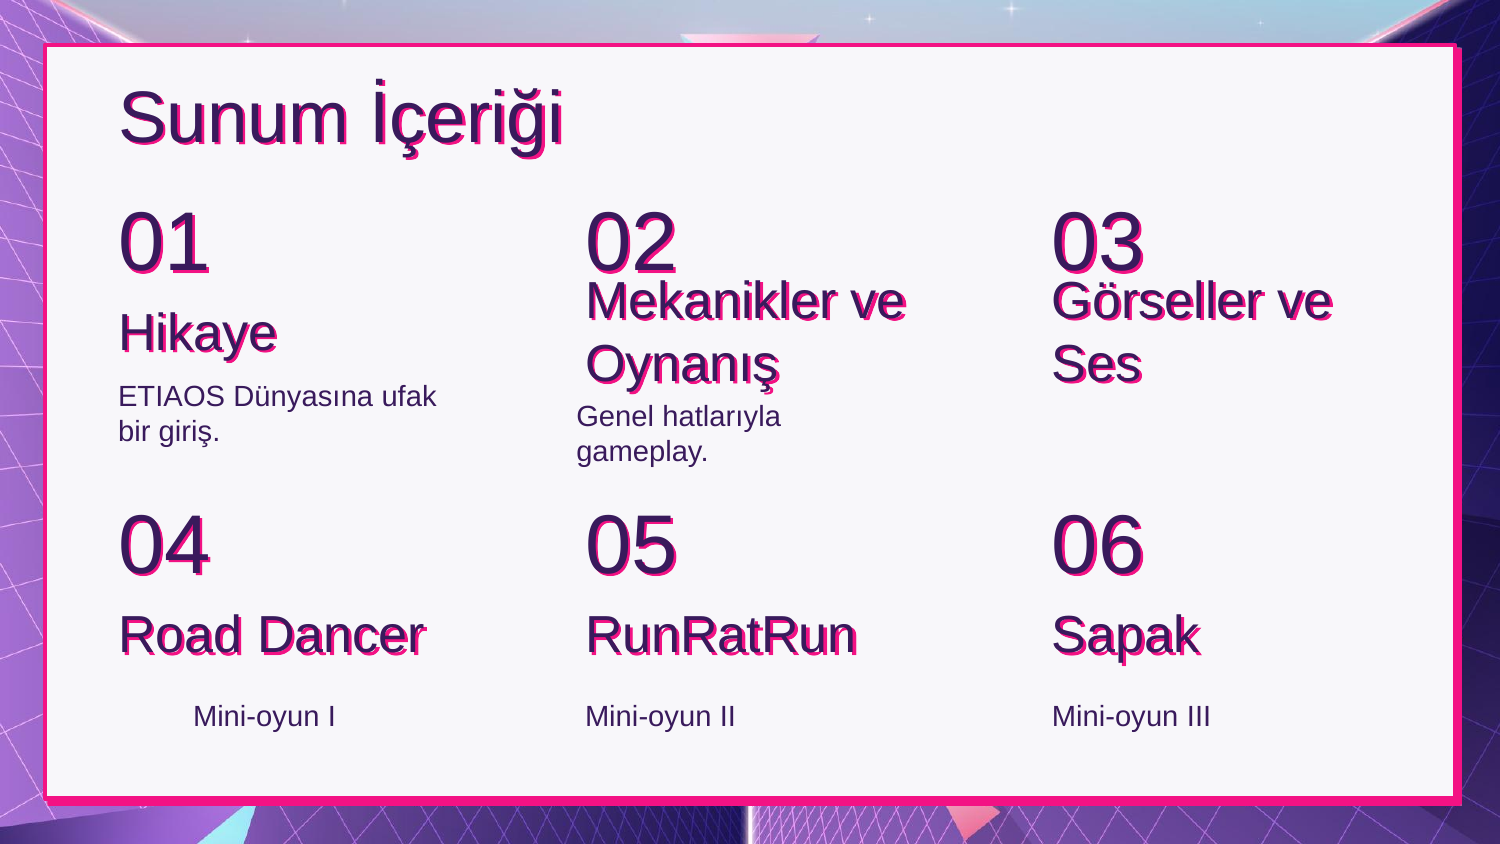

Sunum İçeriği
01
02
03
# Hikaye
Mekanikler ve Oynanış
Görseller ve Ses
ETIAOS Dünyasına ufak bir giriş.
Genel hatlarıyla gameplay.
04
05
06
Road Dancer
RunRatRun
Sapak
Mini-oyun I
Mini-oyun II
Mini-oyun III